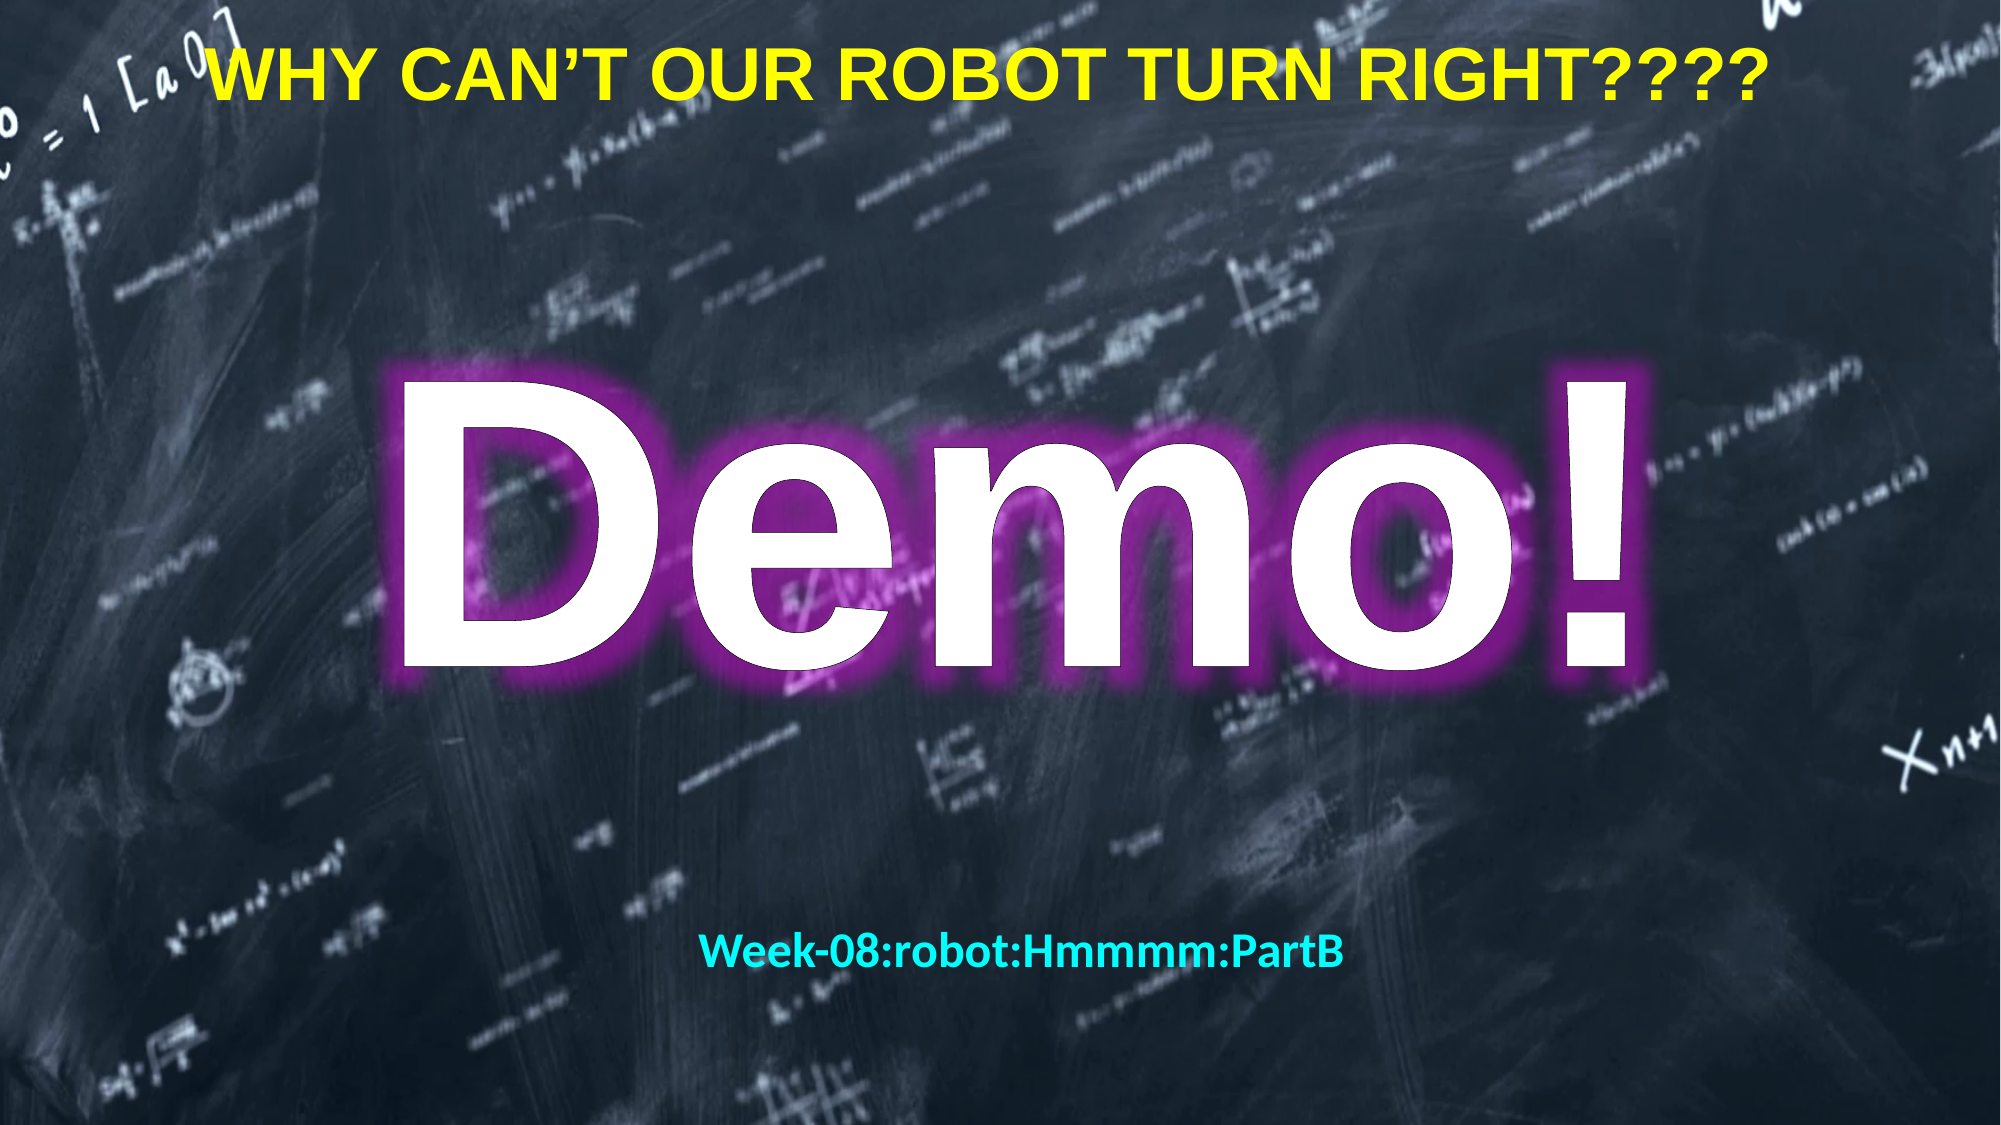

# Why can’t our robot turn right????
Week-08:robot:Hmmmm:PartB